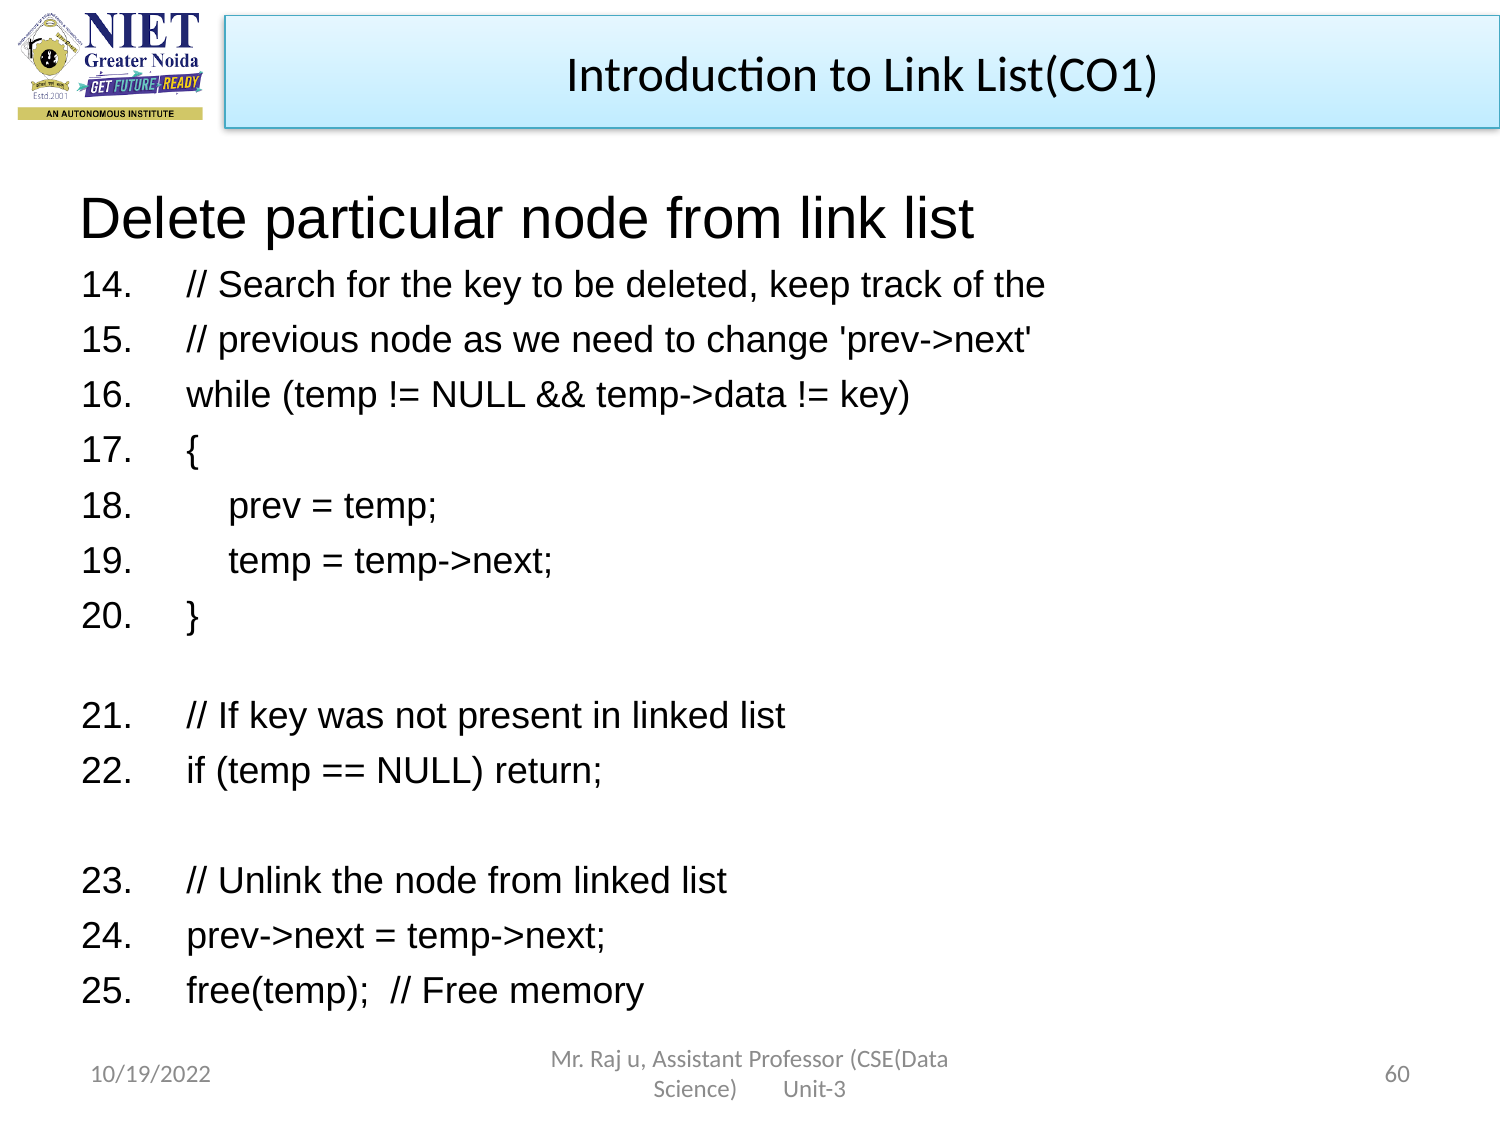

Introduction to Link List(CO1)
Delete particular node from link list
    // Search for the key to be deleted, keep track of the
    // previous node as we need to change 'prev->next'
    while (temp != NULL && temp->data != key)
    {
        prev = temp;
        temp = temp->next;
    }
    // If key was not present in linked list
    if (temp == NULL) return;

    // Unlink the node from linked list
    prev->next = temp->next;
    free(temp);  // Free memory

10/19/2022
Mr. Raj u, Assistant Professor (CSE(Data Science)        Unit-3
60